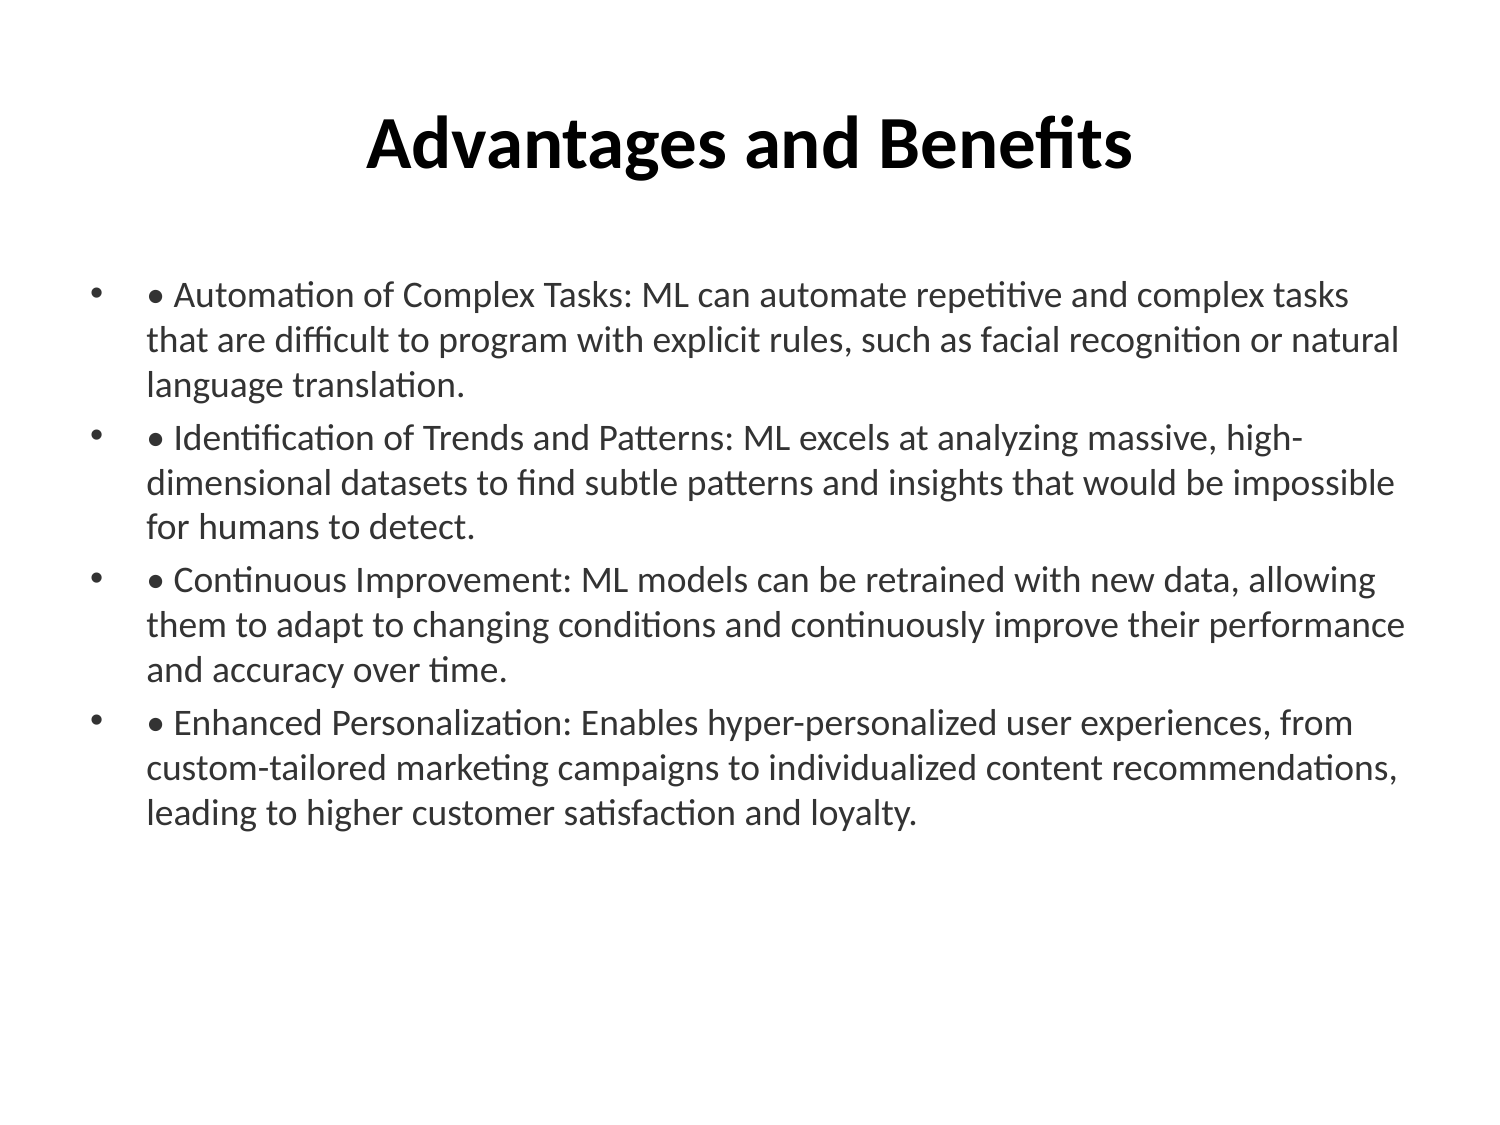

# Advantages and Benefits
• Automation of Complex Tasks: ML can automate repetitive and complex tasks that are difficult to program with explicit rules, such as facial recognition or natural language translation.
• Identification of Trends and Patterns: ML excels at analyzing massive, high-dimensional datasets to find subtle patterns and insights that would be impossible for humans to detect.
• Continuous Improvement: ML models can be retrained with new data, allowing them to adapt to changing conditions and continuously improve their performance and accuracy over time.
• Enhanced Personalization: Enables hyper-personalized user experiences, from custom-tailored marketing campaigns to individualized content recommendations, leading to higher customer satisfaction and loyalty.